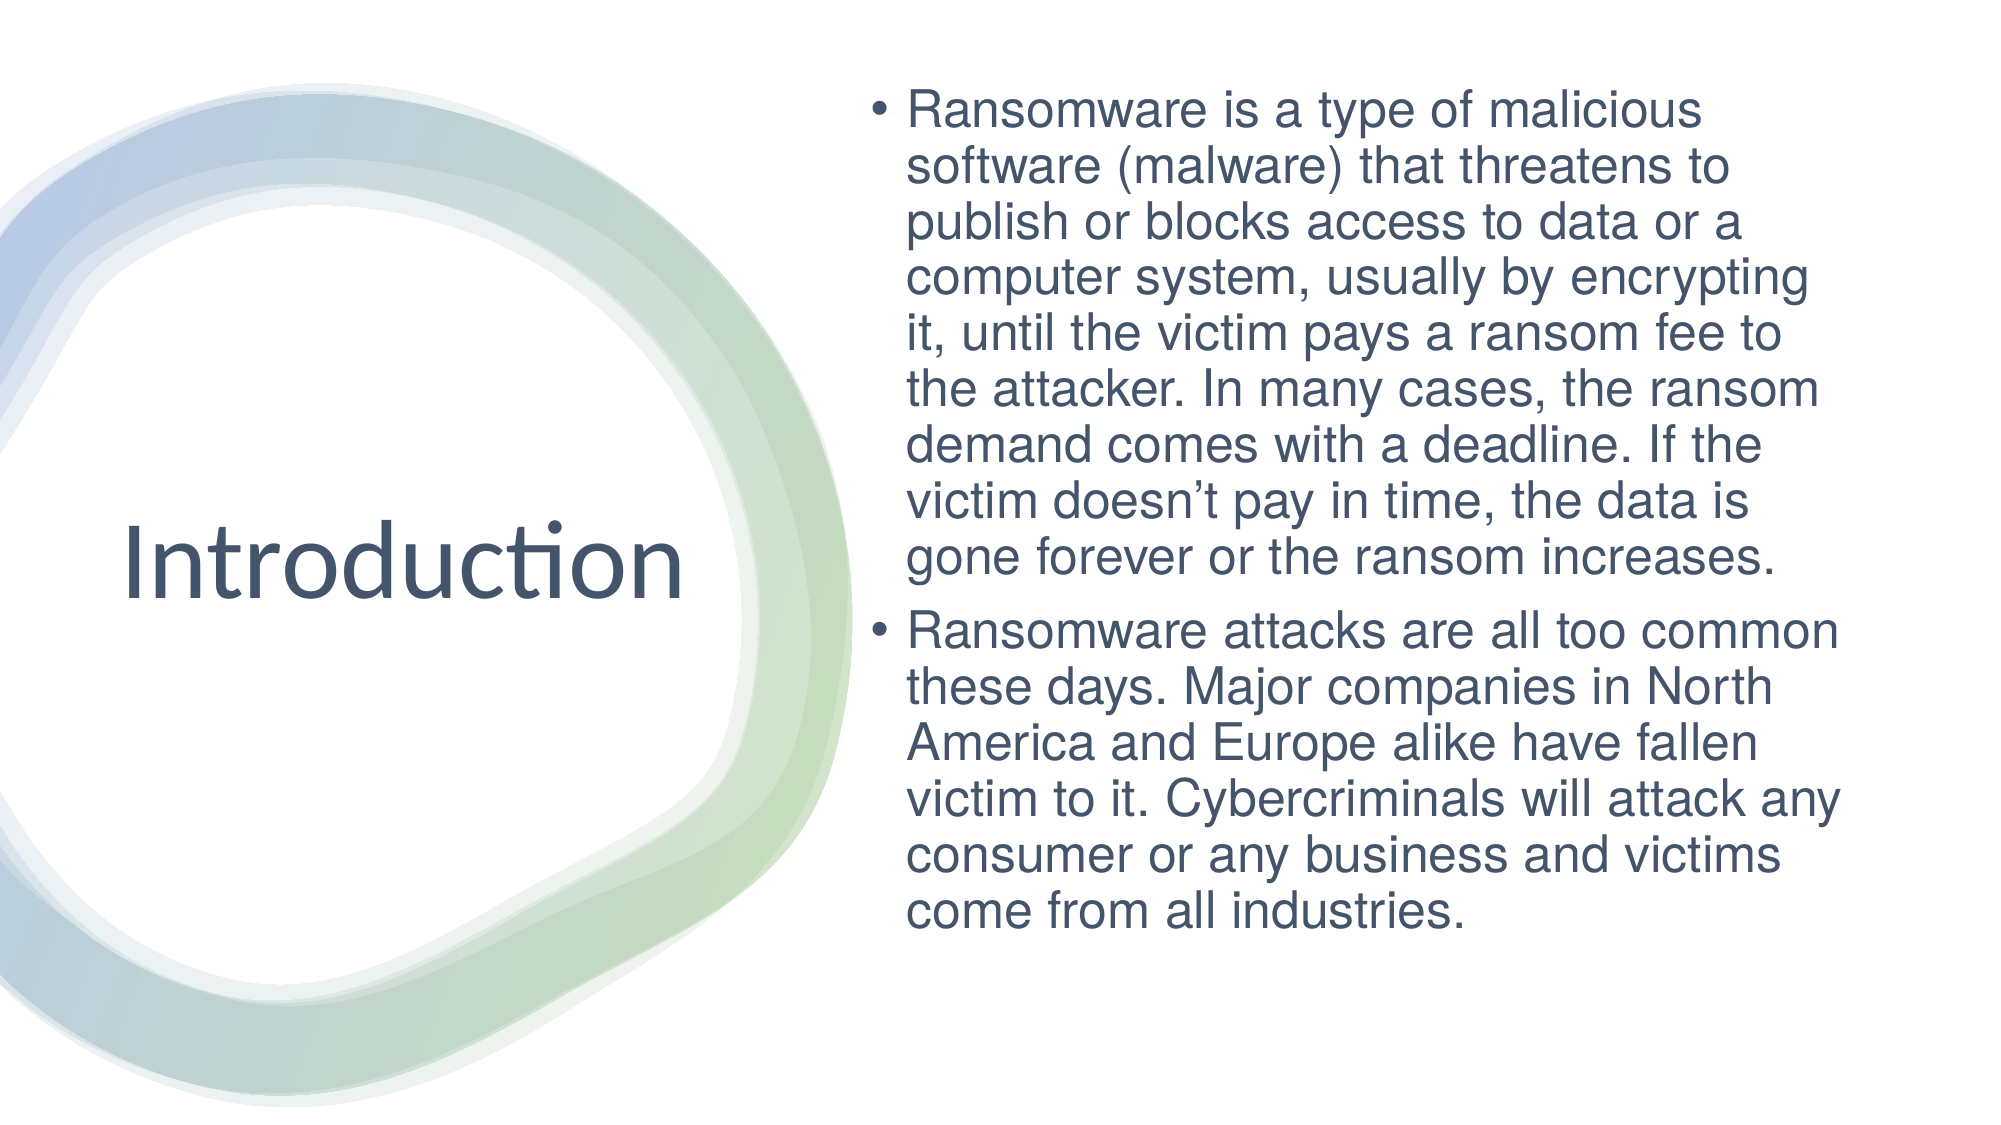

Ransomware is a type of malicious software (malware) that threatens to publish or blocks access to data or a computer system, usually by encrypting it, until the victim pays a ransom fee to the attacker. In many cases, the ransom demand comes with a deadline. If the victim doesn’t pay in time, the data is gone forever or the ransom increases.
Ransomware attacks are all too common these days. Major companies in North America and Europe alike have fallen victim to it. Cybercriminals will attack any consumer or any business and victims come from all industries.

# Introduction